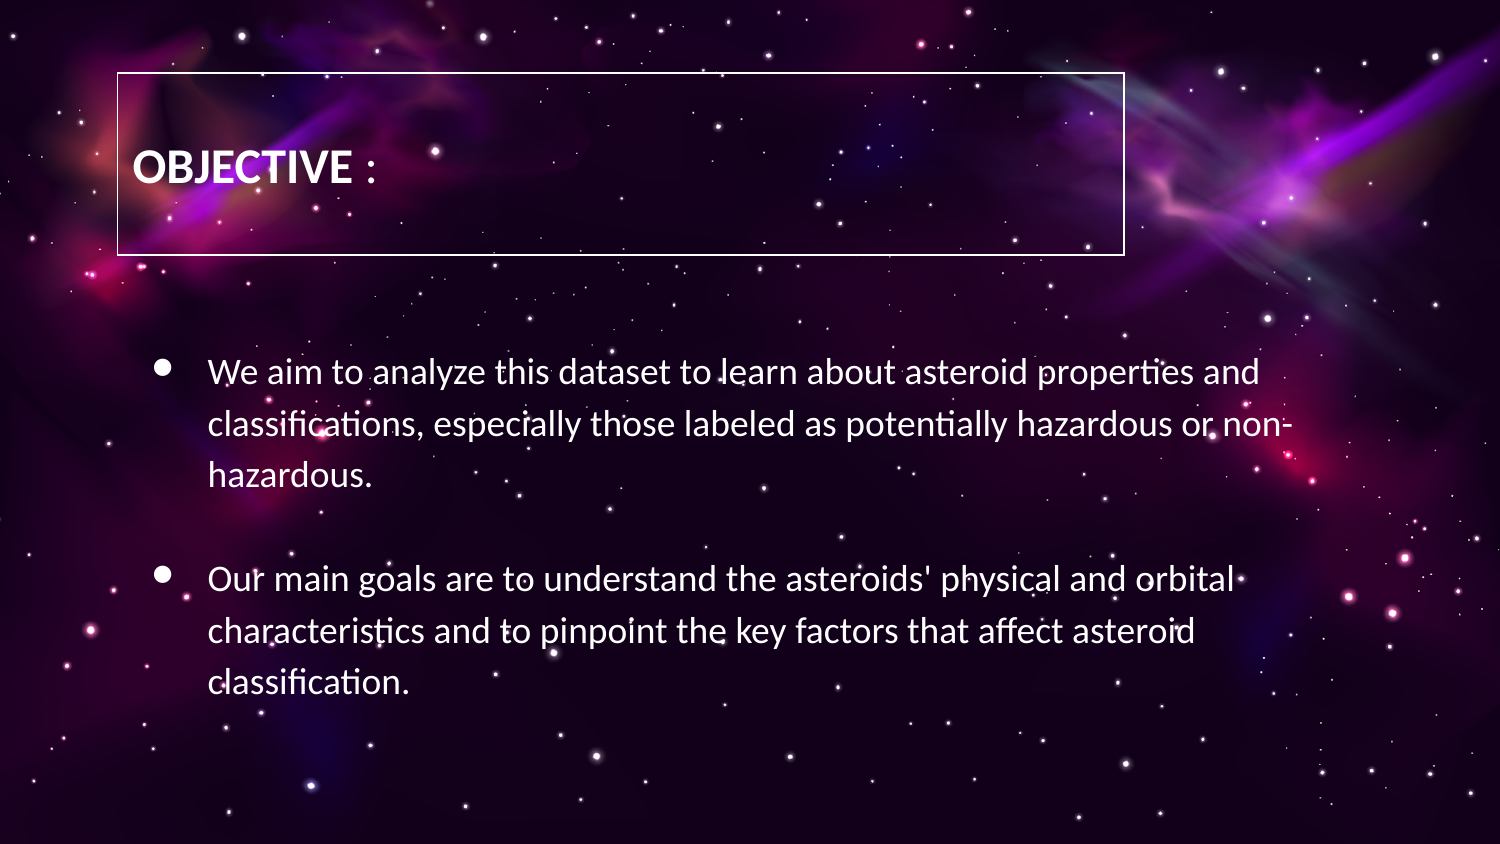

# OBJECTIVE :

We aim to analyze this dataset to learn about asteroid properties and classifications, especially those labeled as potentially hazardous or non-hazardous.

Our main goals are to understand the asteroids' physical and orbital characteristics and to pinpoint the key factors that affect asteroid classification.